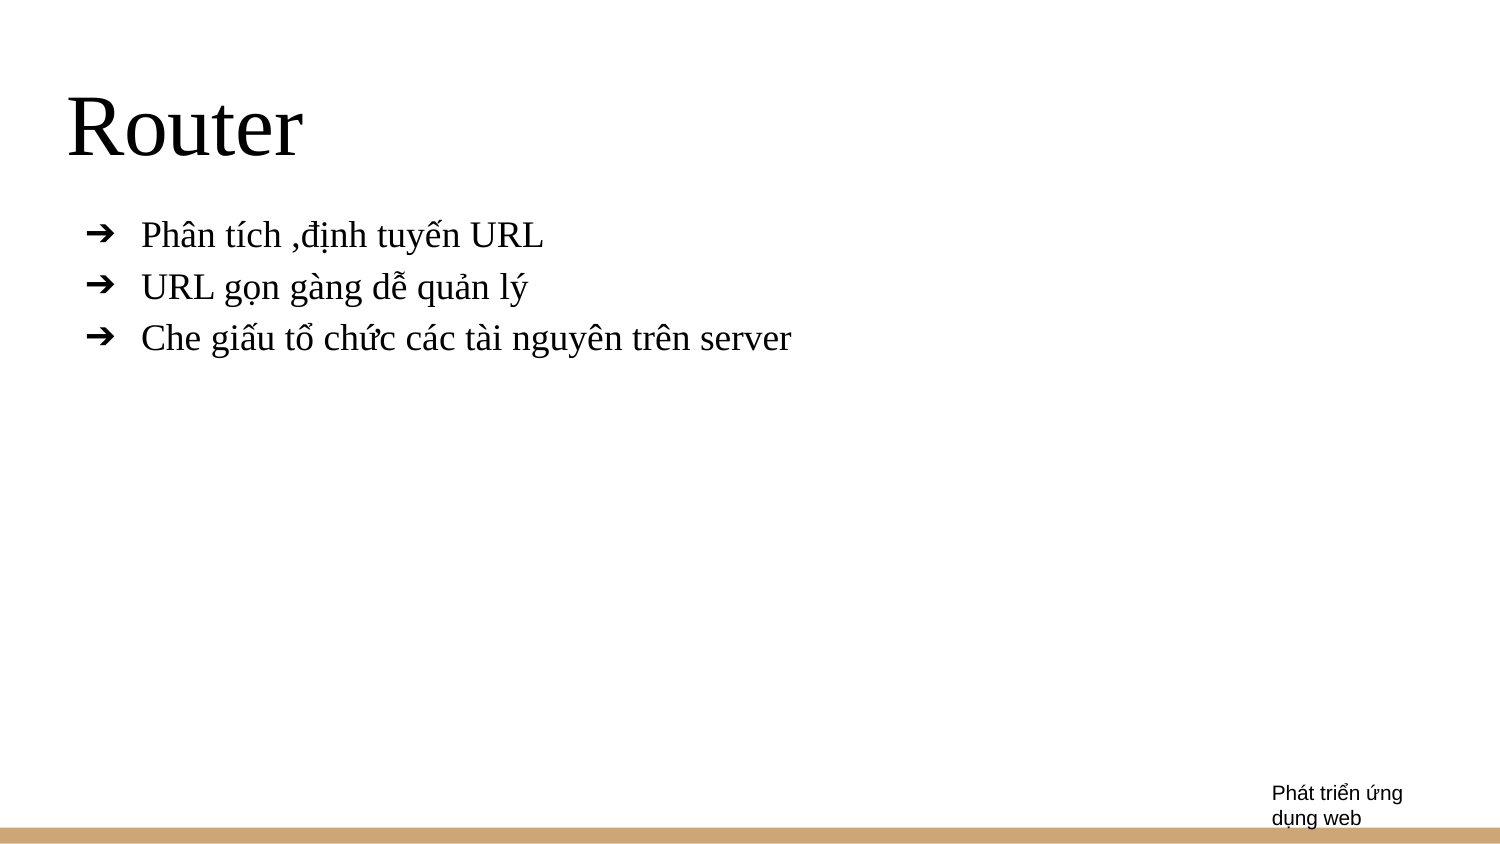

# Router
Phân tích ,định tuyến URL
URL gọn gàng dễ quản lý
Che giấu tổ chức các tài nguyên trên server
Phát triển ứng dụng web